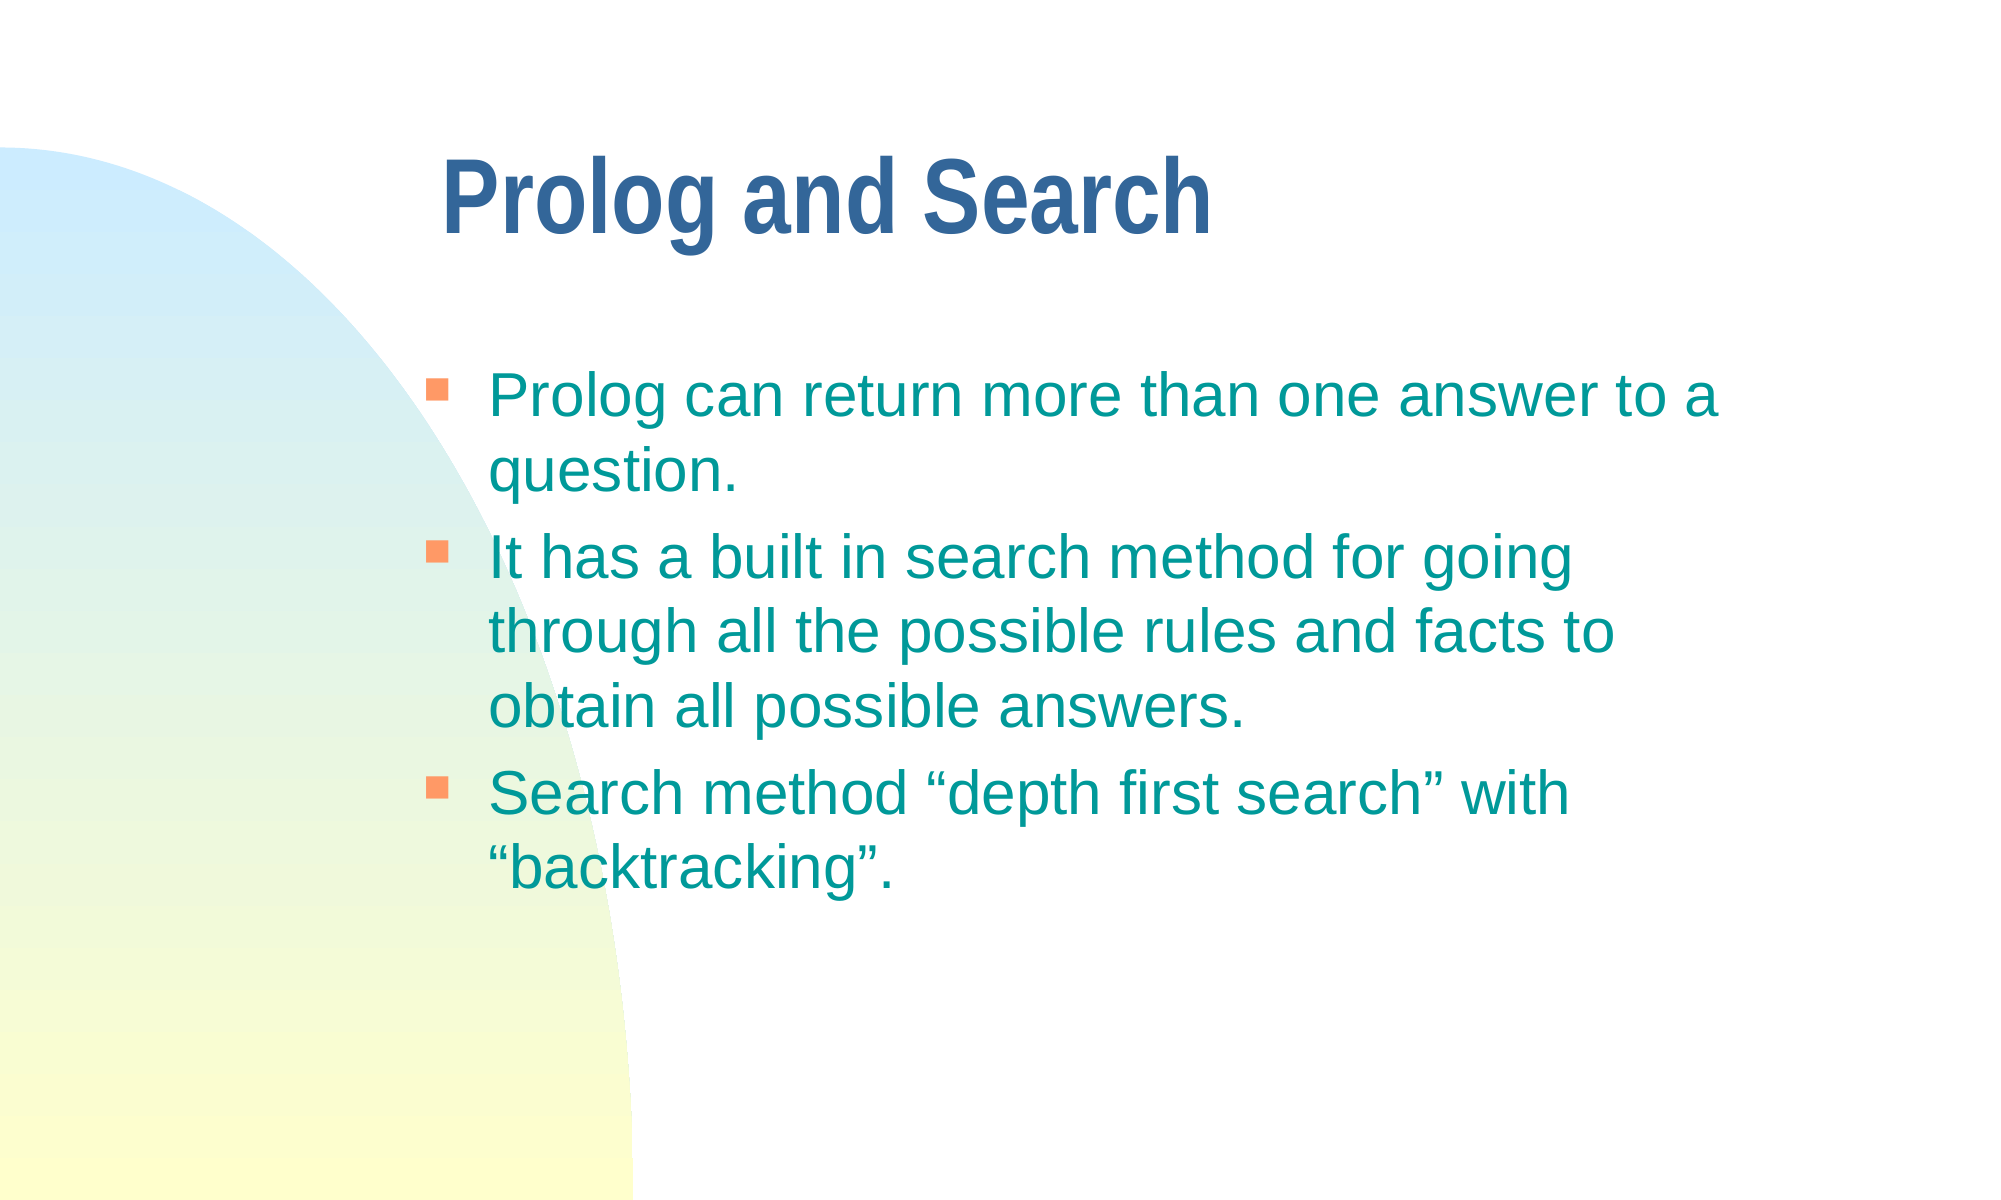

# Prolog and Search
Prolog can return more than one answer to a question.
It has a built in search method for going through all the possible rules and facts to obtain all possible answers.
Search method “depth first search” with “backtracking”.